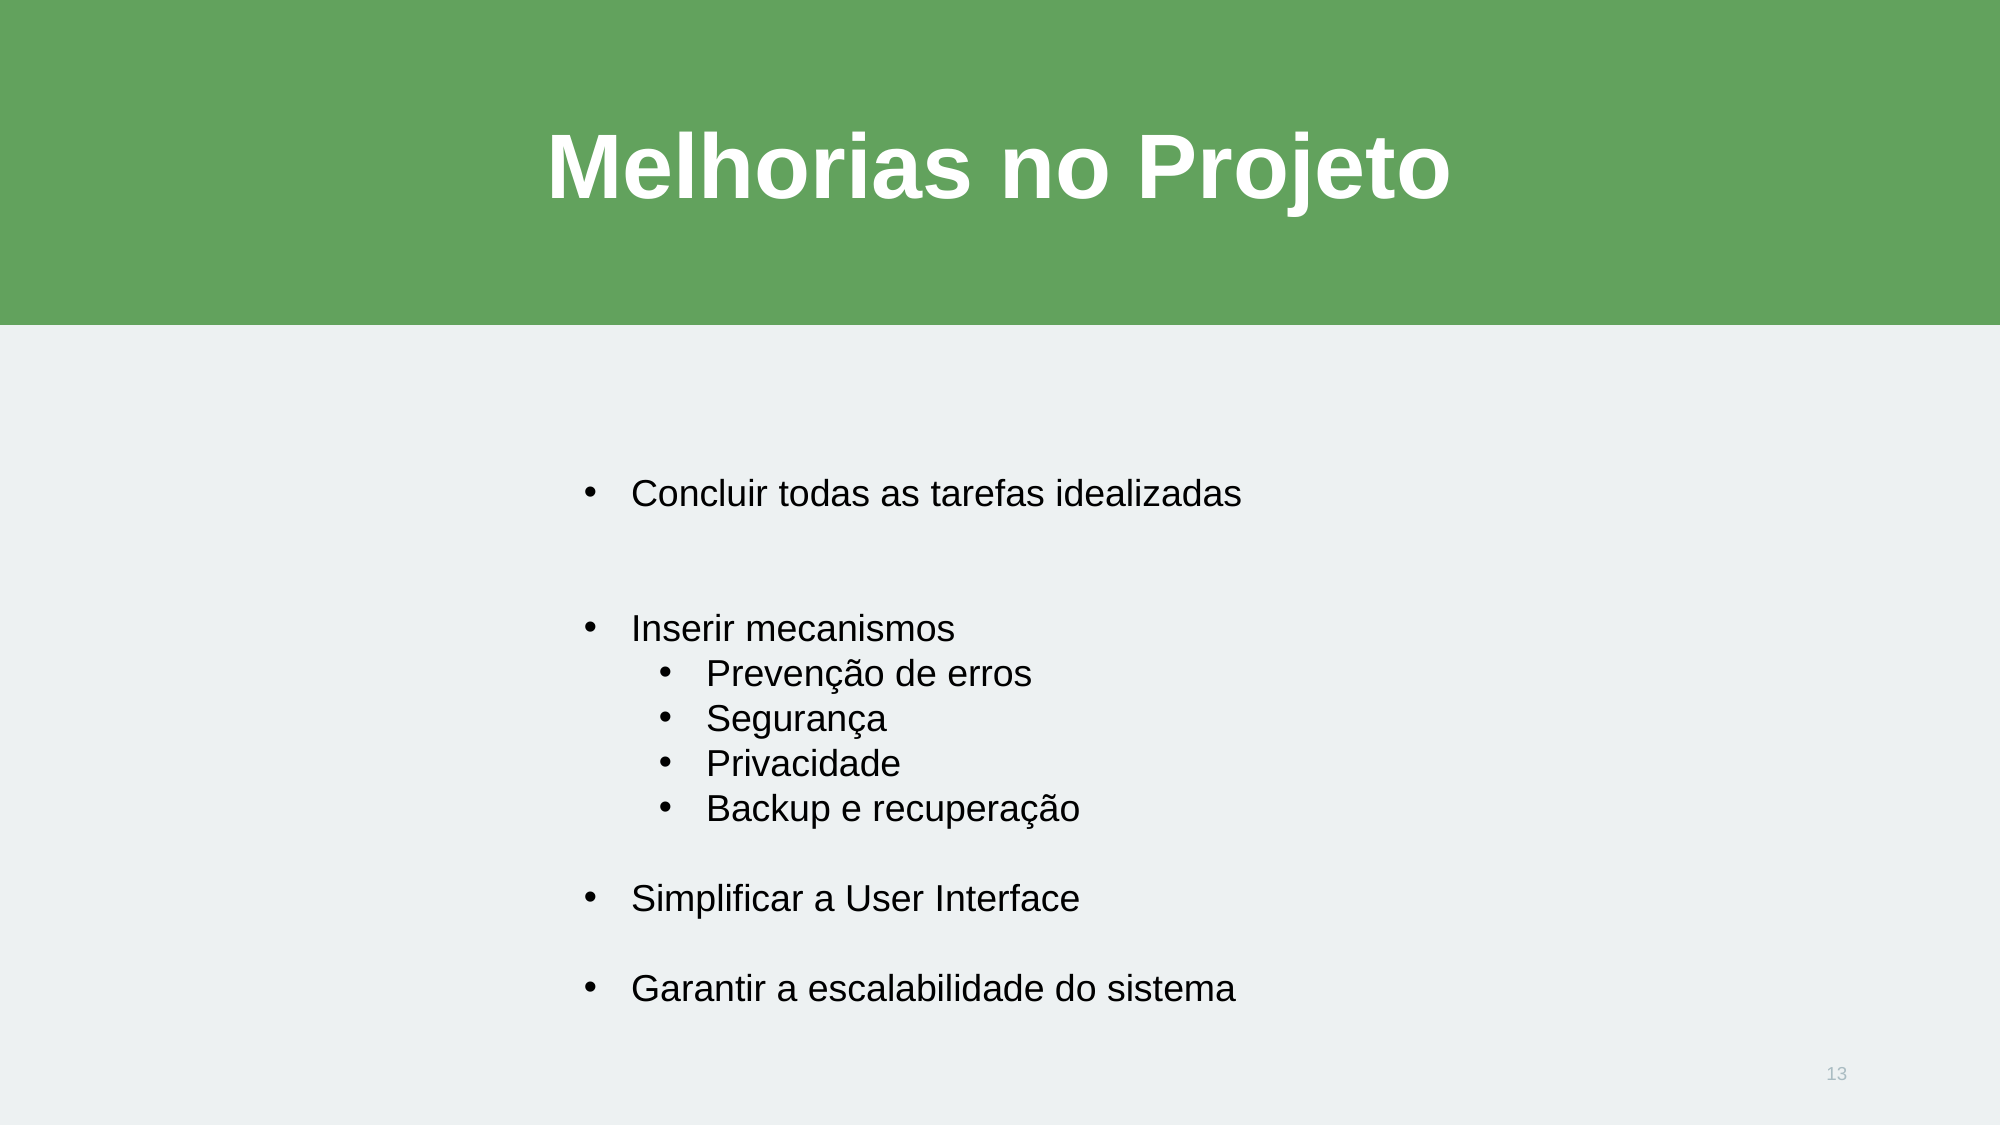

# Melhorias no Projeto
Concluir todas as tarefas idealizadas

Inserir mecanismos
Prevenção de erros
Segurança
Privacidade
Backup e recuperação

Simplificar a User Interface

Garantir a escalabilidade do sistema
13